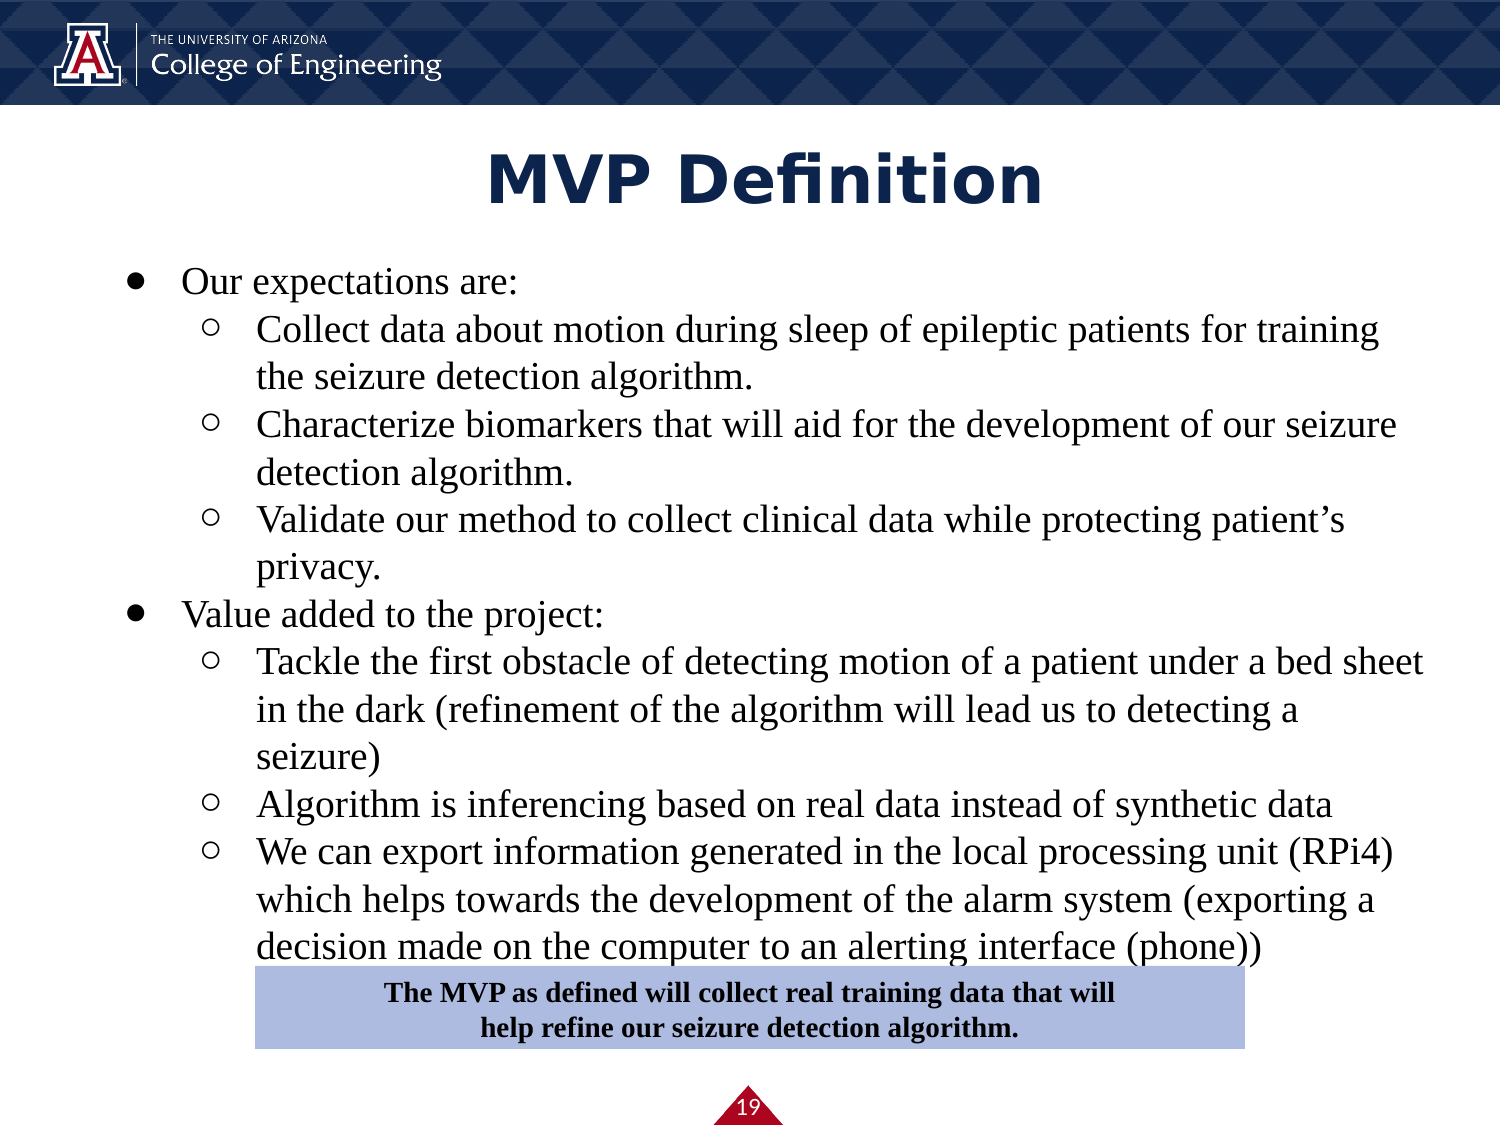

# MVP Definition
Our expectations are:
Collect data about motion during sleep of epileptic patients for training the seizure detection algorithm.
Characterize biomarkers that will aid for the development of our seizure detection algorithm.
Validate our method to collect clinical data while protecting patient’s privacy.
Value added to the project:
Tackle the first obstacle of detecting motion of a patient under a bed sheet in the dark (refinement of the algorithm will lead us to detecting a seizure)
Algorithm is inferencing based on real data instead of synthetic data
We can export information generated in the local processing unit (RPi4) which helps towards the development of the alarm system (exporting a decision made on the computer to an alerting interface (phone))
The MVP as defined will collect real training data that will
help refine our seizure detection algorithm.
19